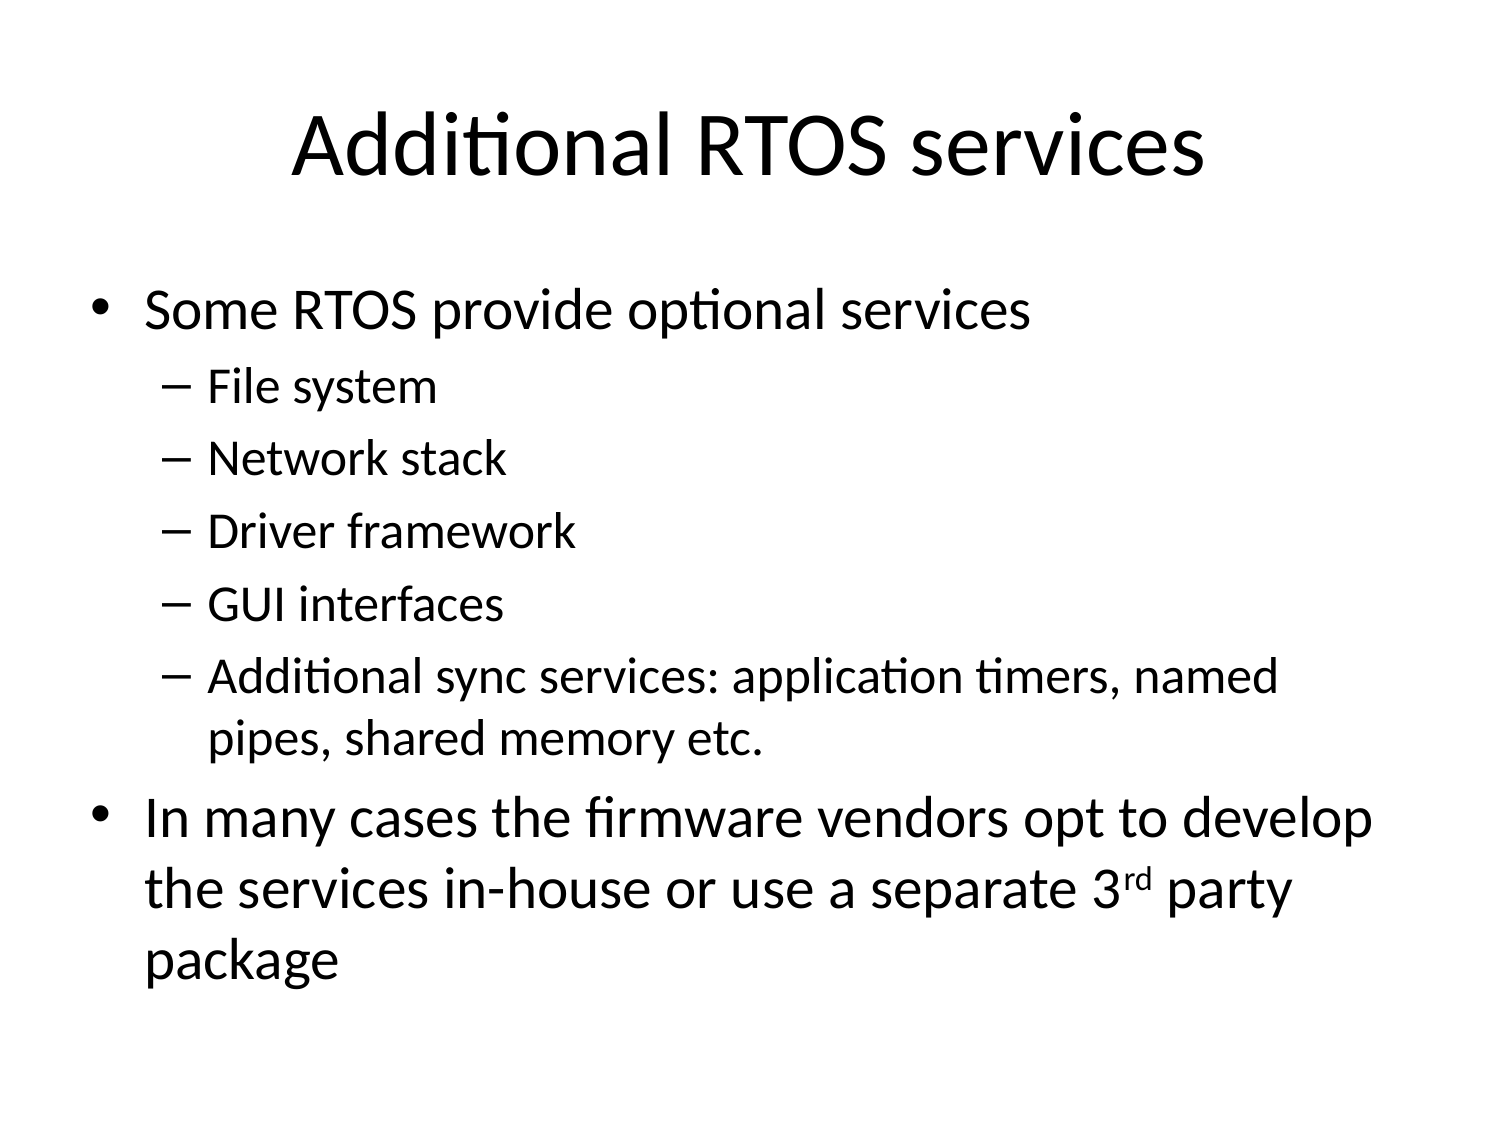

# Additional RTOS services
Some RTOS provide optional services
File system
Network stack
Driver framework
GUI interfaces
Additional sync services: application timers, named pipes, shared memory etc.
In many cases the firmware vendors opt to develop the services in-house or use a separate 3rd party package